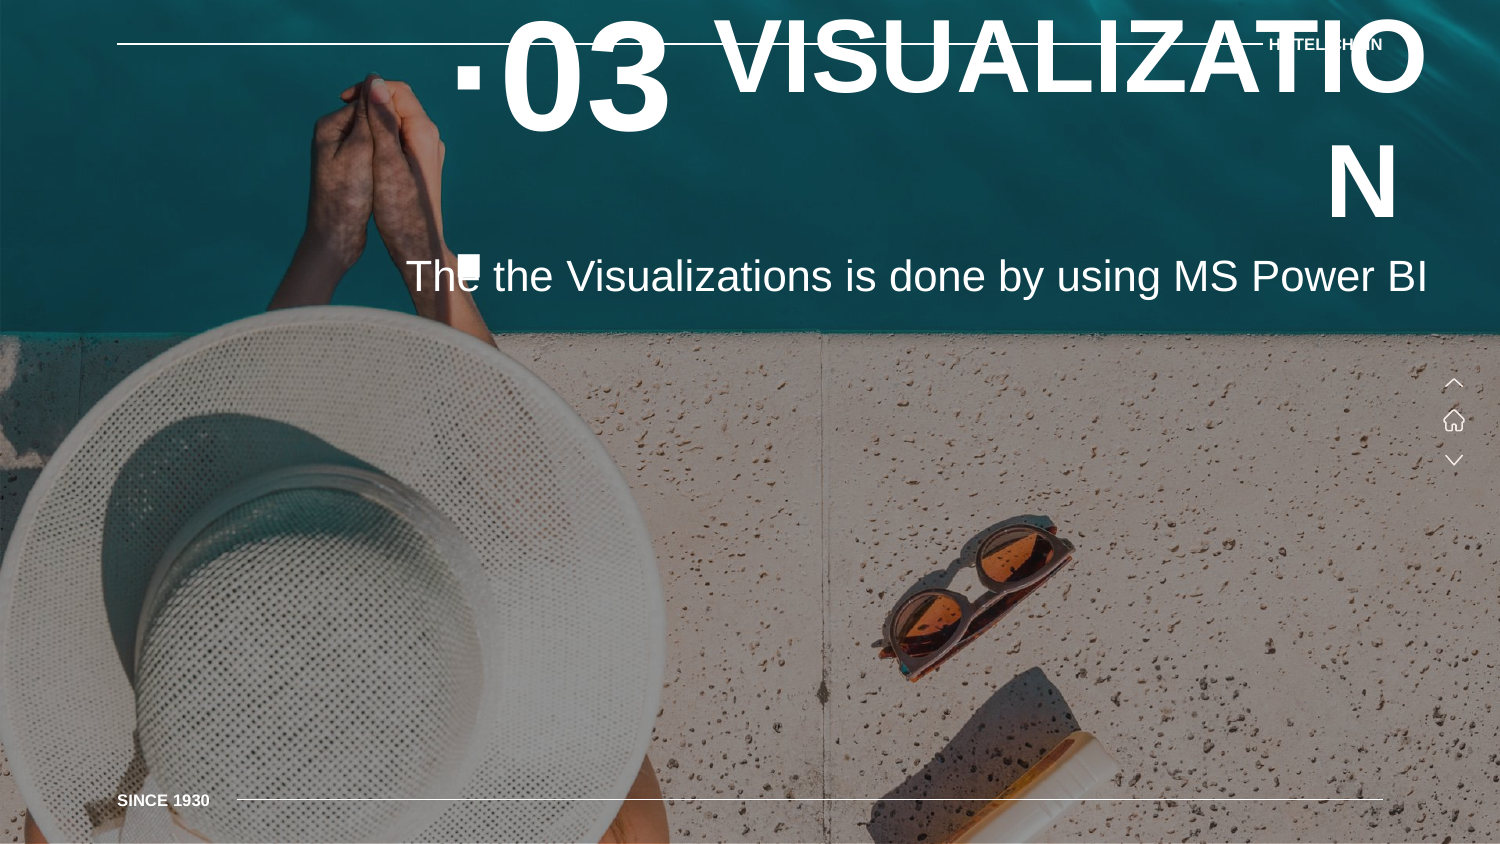

HOTEL CHAIN
·03·
# VISUALIZATION
The the Visualizations is done by using MS Power BI

SINCE 1930